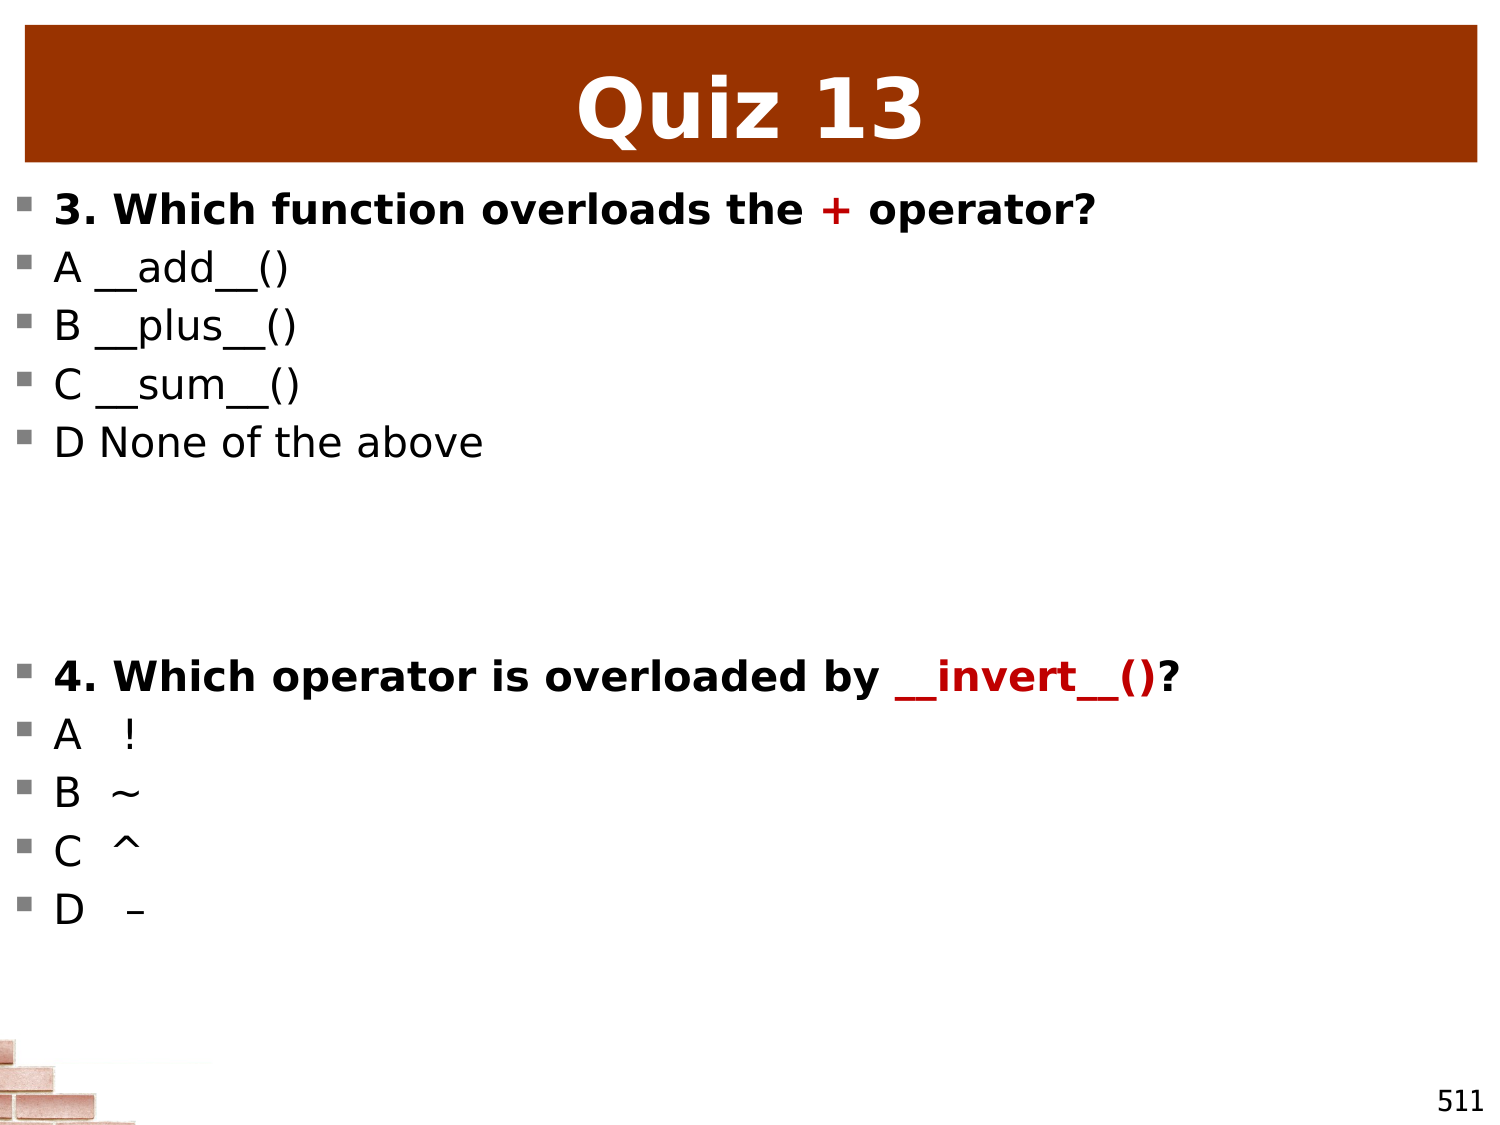

# Quiz 13
3. Which function overloads the + operator?
A __add__()
B __plus__()
C __sum__()
D None of the above

4. Which operator is overloaded by __invert__()?
A   !
B  ~
C  ^
D   –

511